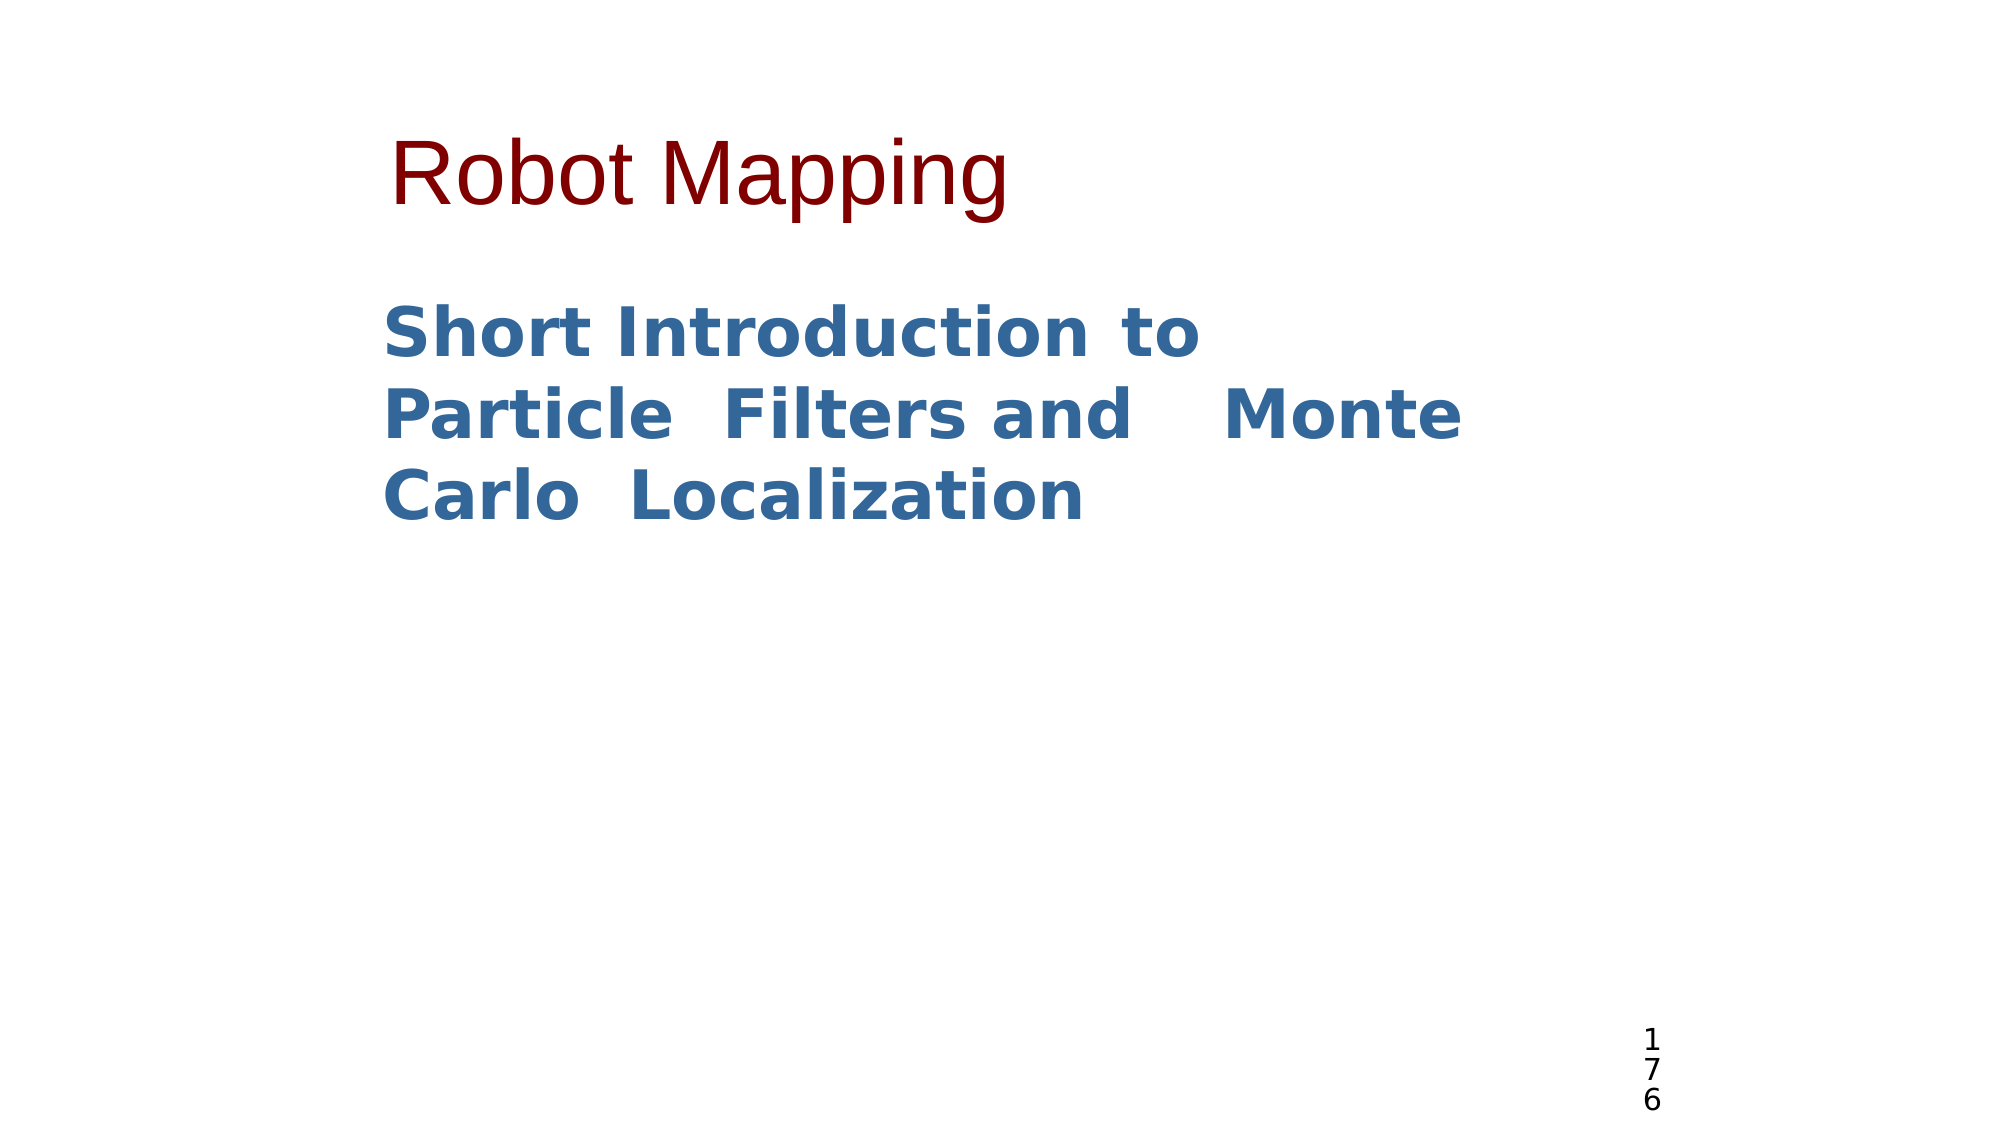

# Robot Mapping
Short Introduction	to	Particle  Filters and	Monte Carlo  Localization
176